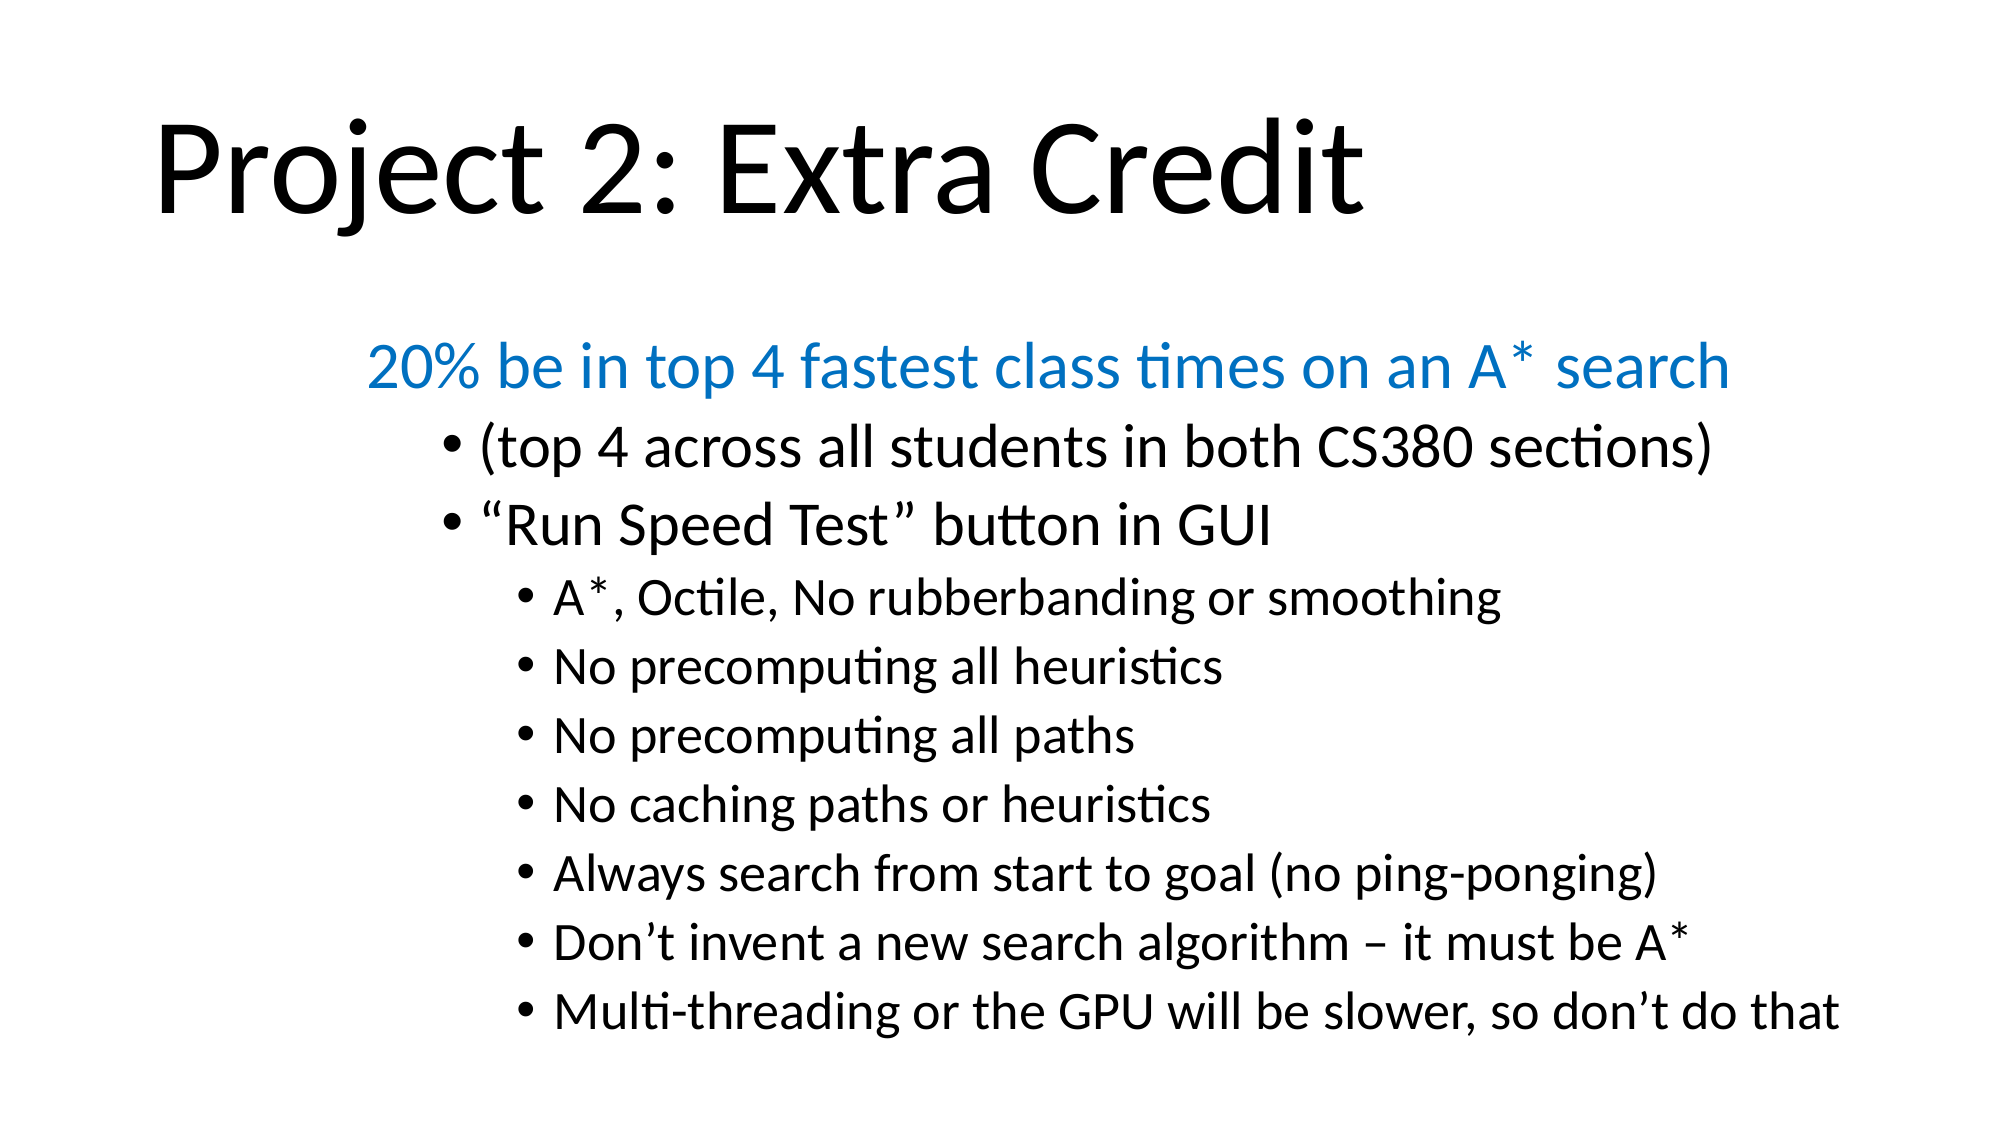

# Project 2: Extra Credit
20% be in top 4 fastest class times on an A* search
(top 4 across all students in both CS380 sections)
“Run Speed Test” button in GUI
A*, Octile, No rubberbanding or smoothing
No precomputing all heuristics
No precomputing all paths
No caching paths or heuristics
Always search from start to goal (no ping-ponging)
Don’t invent a new search algorithm – it must be A*
Multi-threading or the GPU will be slower, so don’t do that